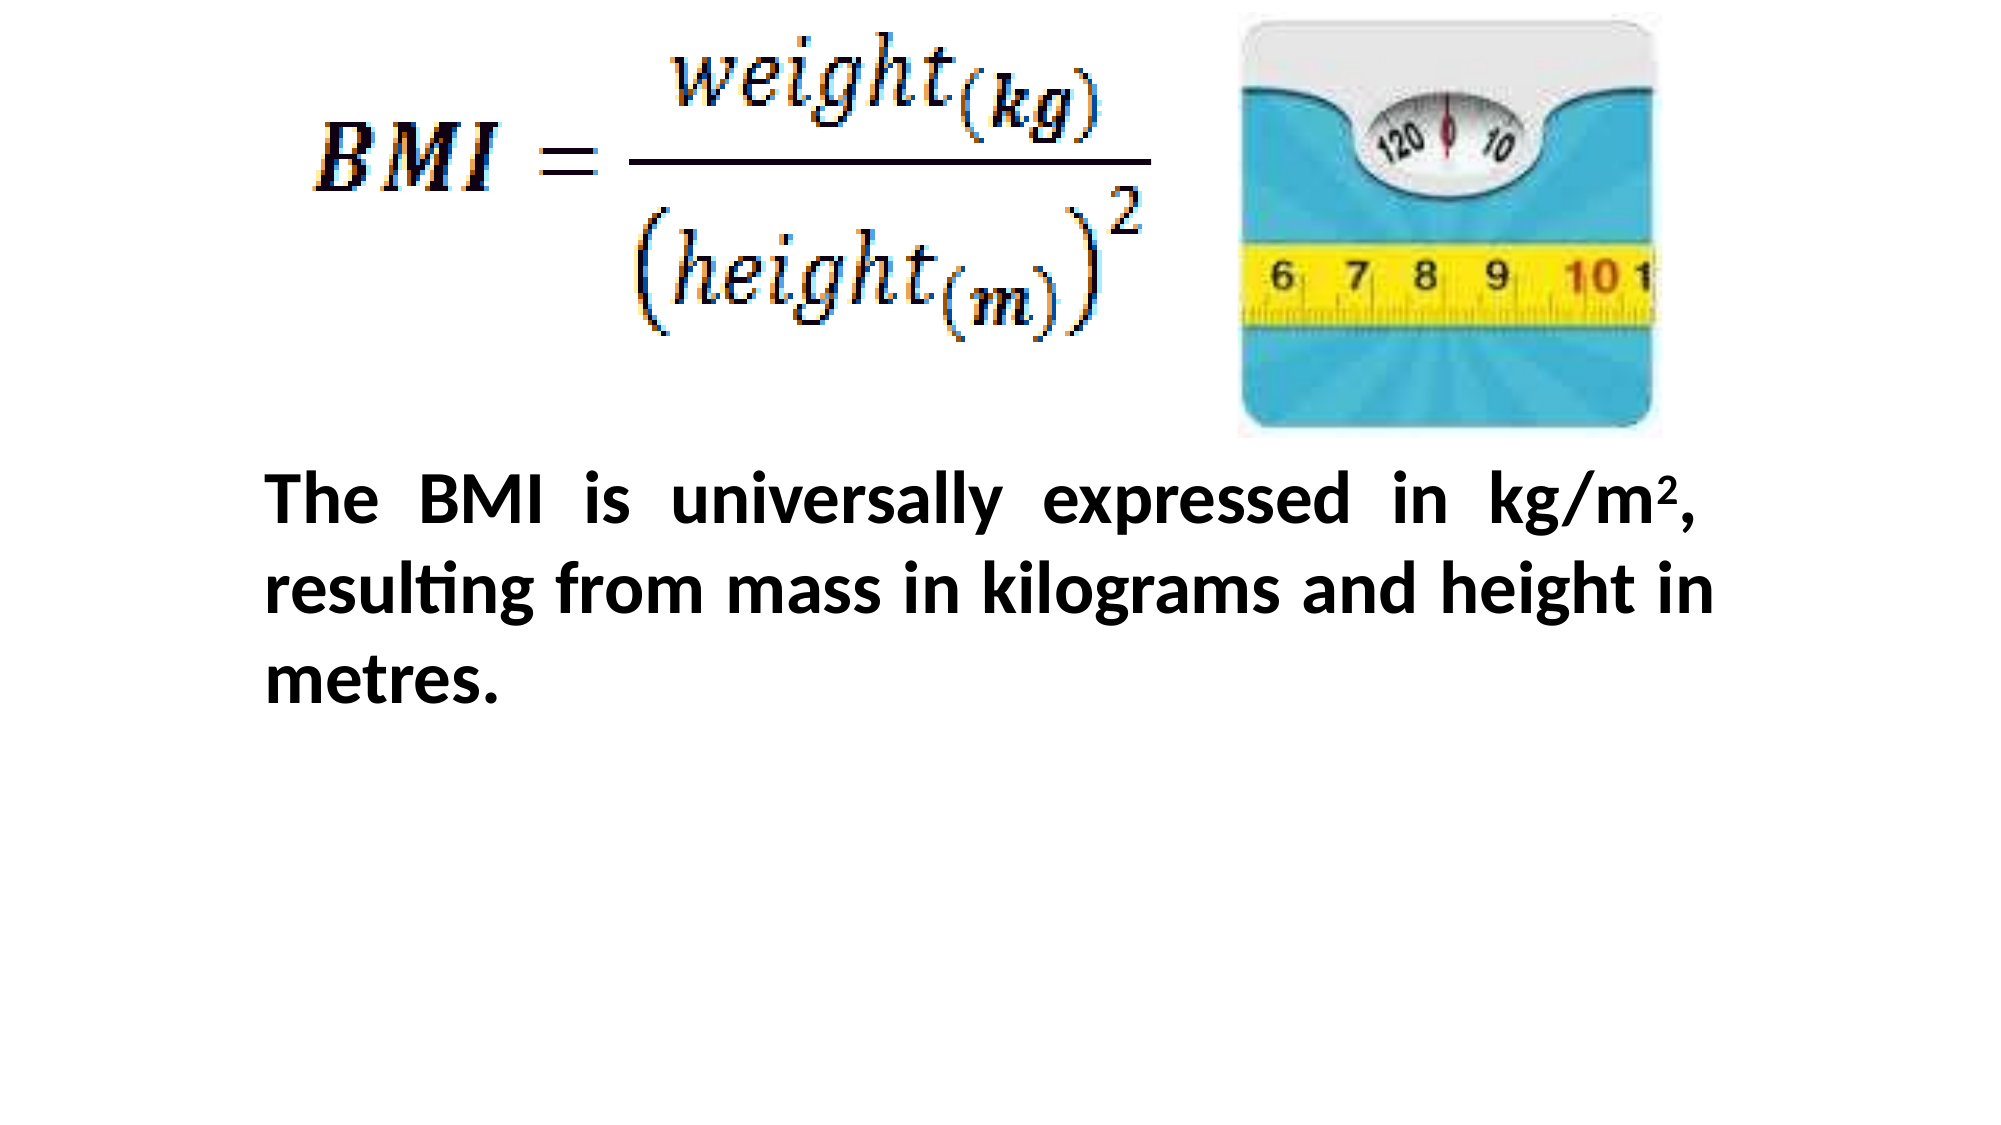

The BMI is universally expressed in kg/m2,  resulting from mass in kilograms and height in  metres.